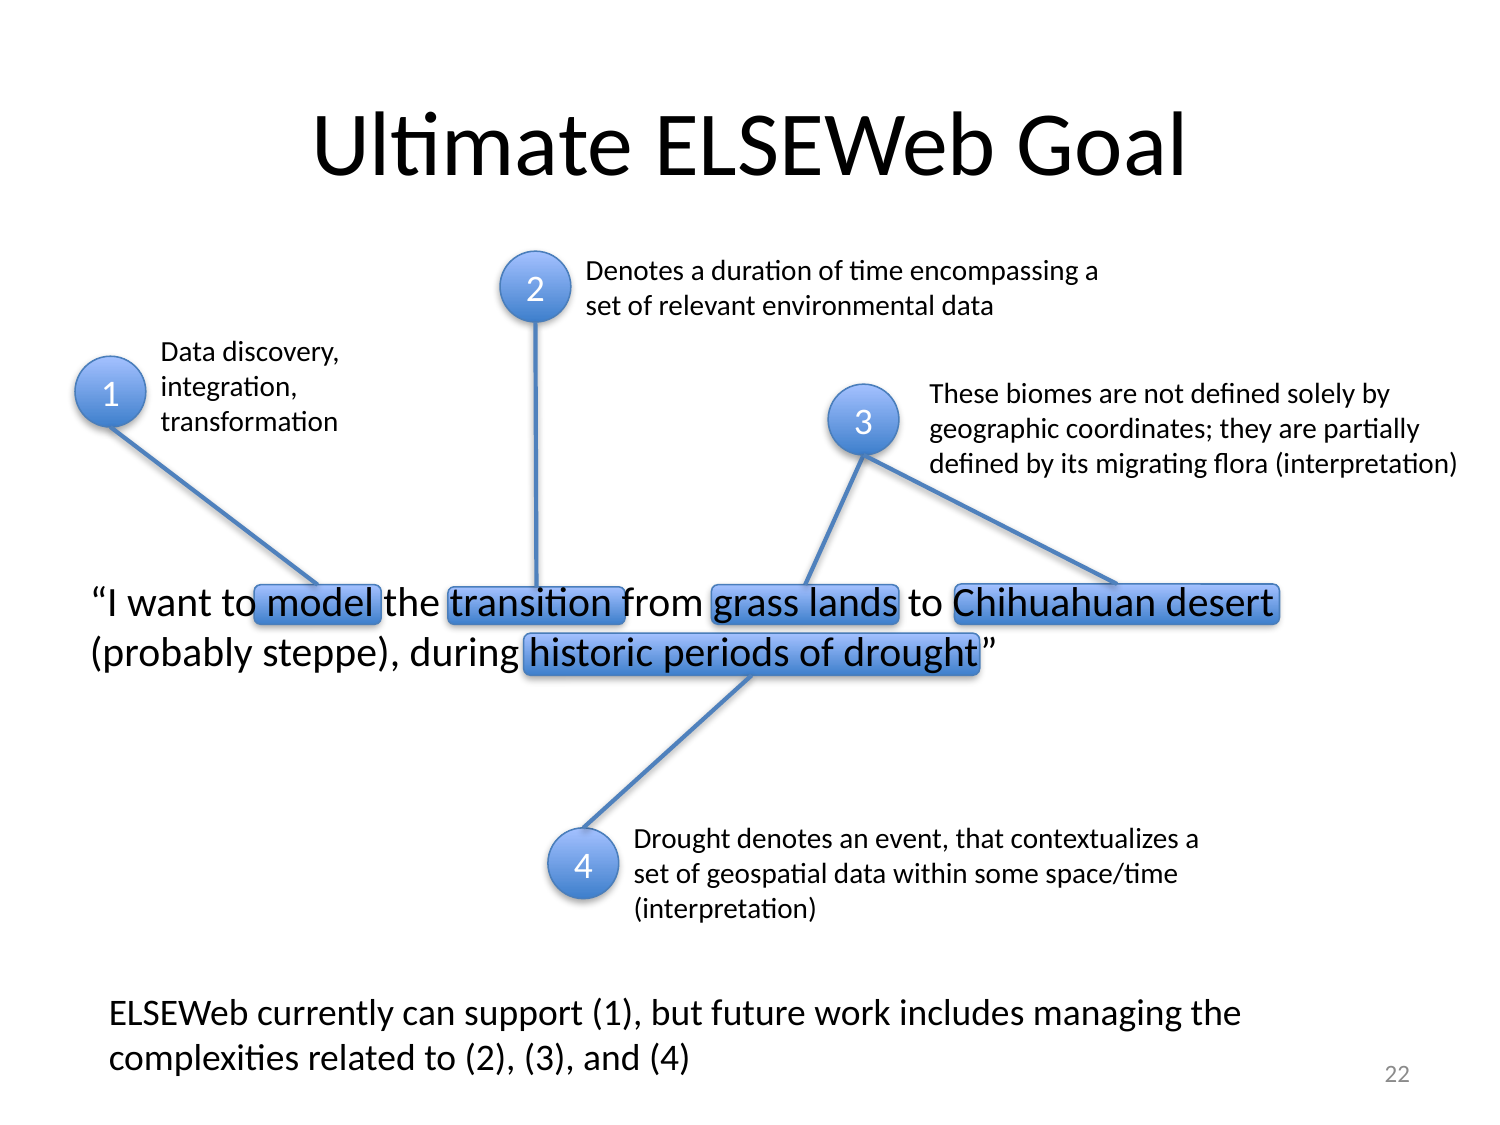

# Ultimate ELSEWeb Goal
Denotes a duration of time encompassing a set of relevant environmental data
2
Data discovery, integration, transformation
1
These biomes are not defined solely by geographic coordinates; they are partially defined by its migrating flora (interpretation)
3
“I want to model the transition from grass lands to Chihuahuan desert (probably steppe), during historic periods of drought”

Drought denotes an event, that contextualizes a set of geospatial data within some space/time (interpretation)
4
ELSEWeb currently can support (1), but future work includes managing the complexities related to (2), (3), and (4)
22